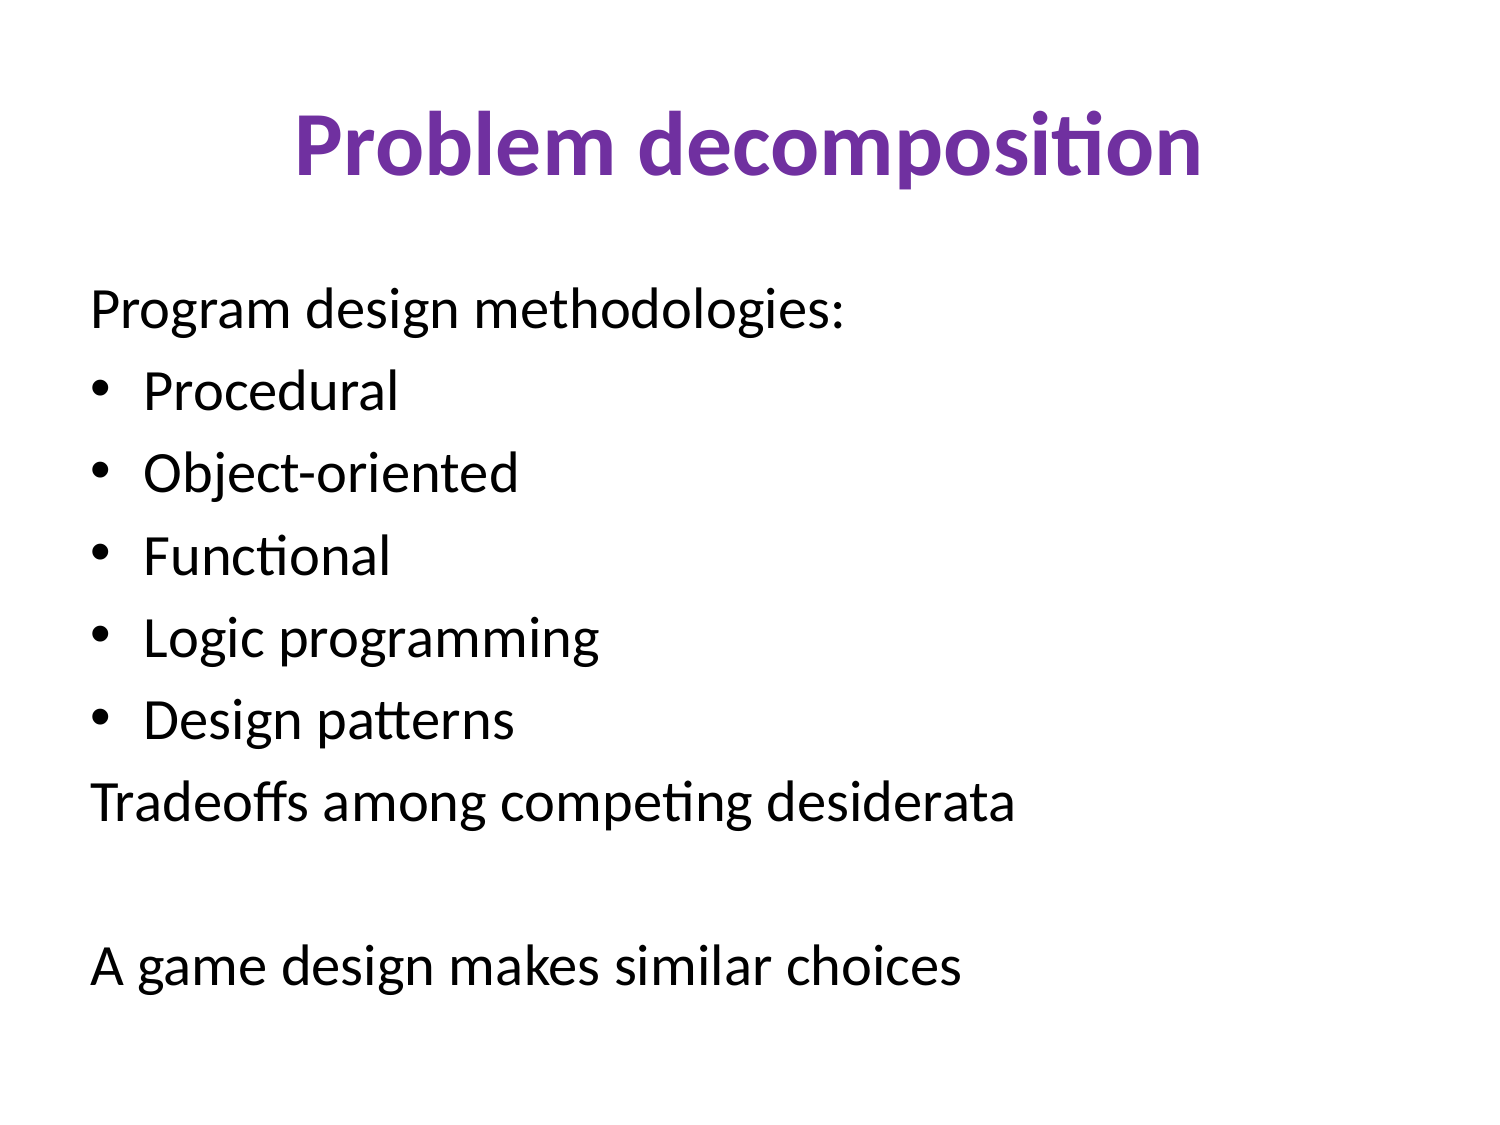

# Problem decomposition
Program design methodologies:
Procedural
Object-oriented
Functional
Logic programming
Design patterns
Tradeoffs among competing desiderata

A game design makes similar choices